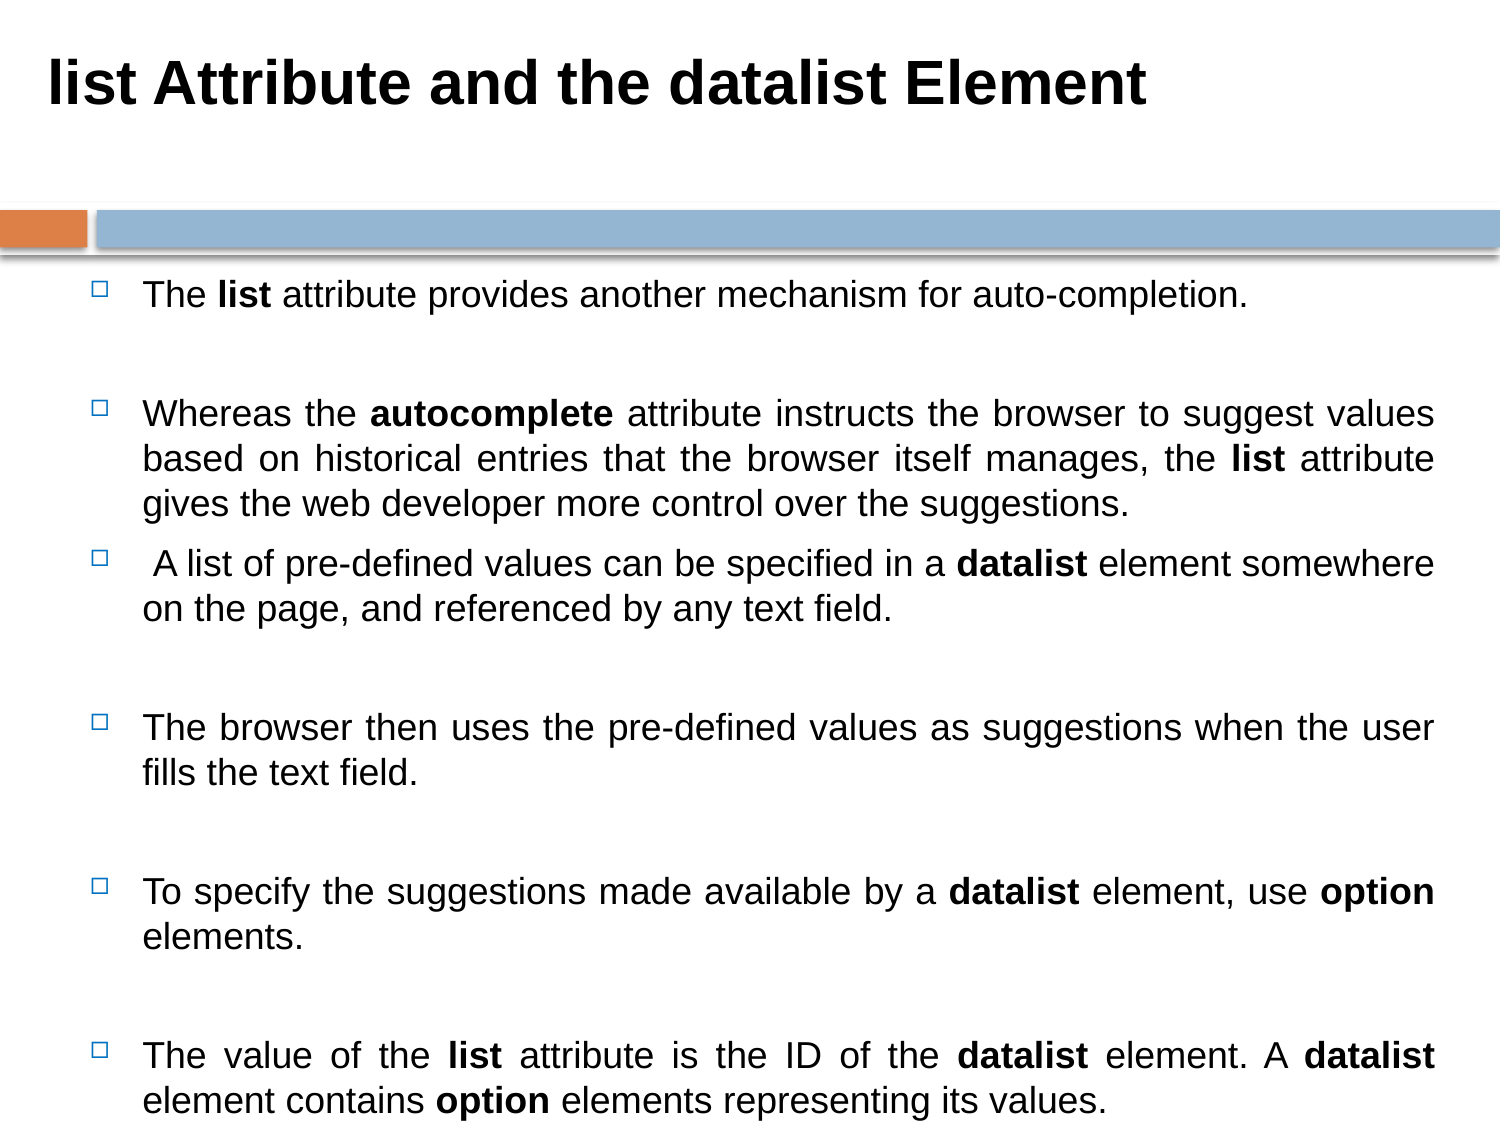

list Attribute and the datalist Element
The list attribute provides another mechanism for auto-completion.

Whereas the autocomplete attribute instructs the browser to suggest values based on historical entries that the browser itself manages, the list attribute gives the web developer more control over the suggestions.
 A list of pre-defined values can be specified in a datalist element somewhere on the page, and referenced by any text field.

The browser then uses the pre-defined values as suggestions when the user fills the text field.

To specify the suggestions made available by a datalist element, use option elements.

The value of the list attribute is the ID of the datalist element. A datalist element contains option elements representing its values.